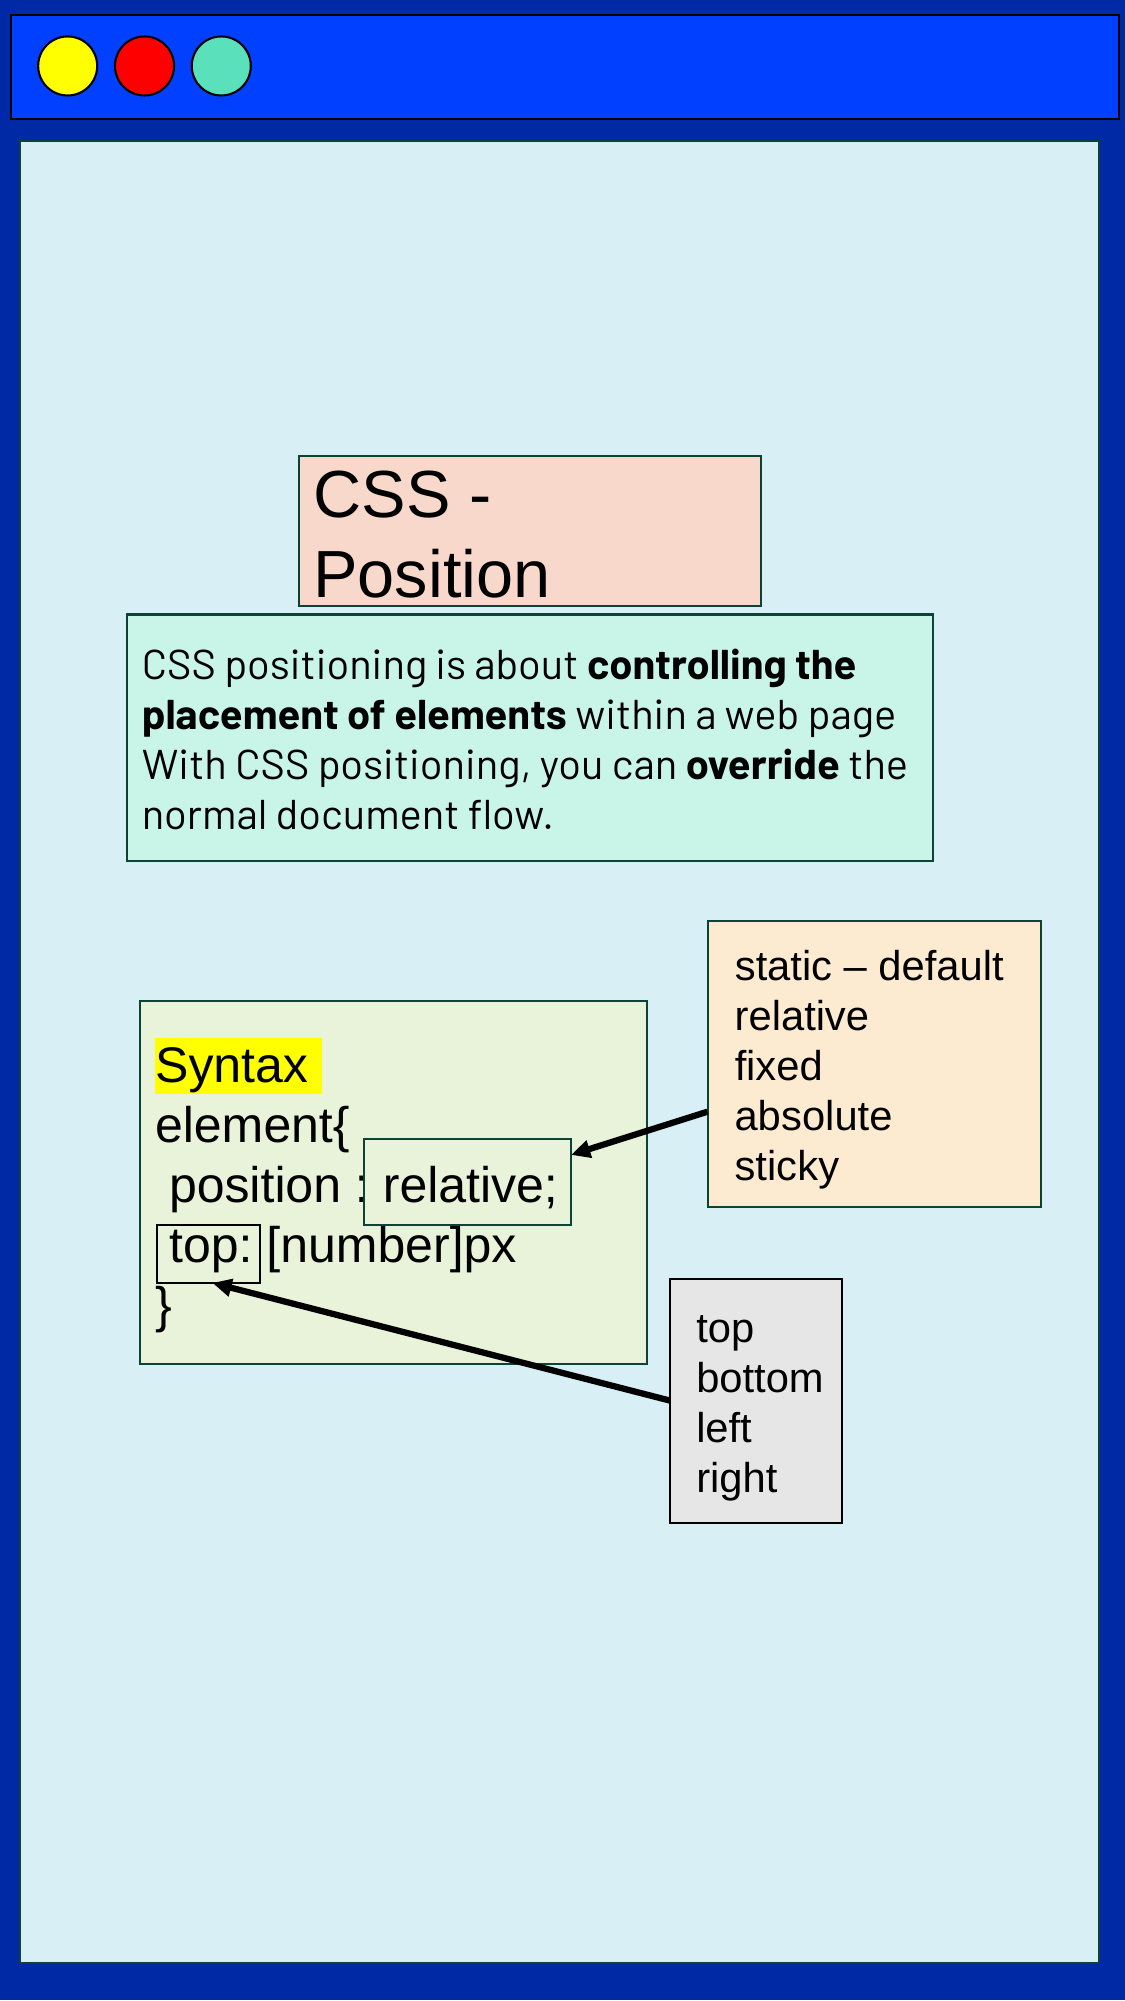

CSS - Position
CSS positioning is about controlling the placement of elements within a web page
With CSS positioning, you can override the normal document flow.
 static – default
 relative
 fixed
 absolute
 sticky

Syntax
element{
 position : relative;
 top: [number]px
}

 top
 bottom
 left
 right